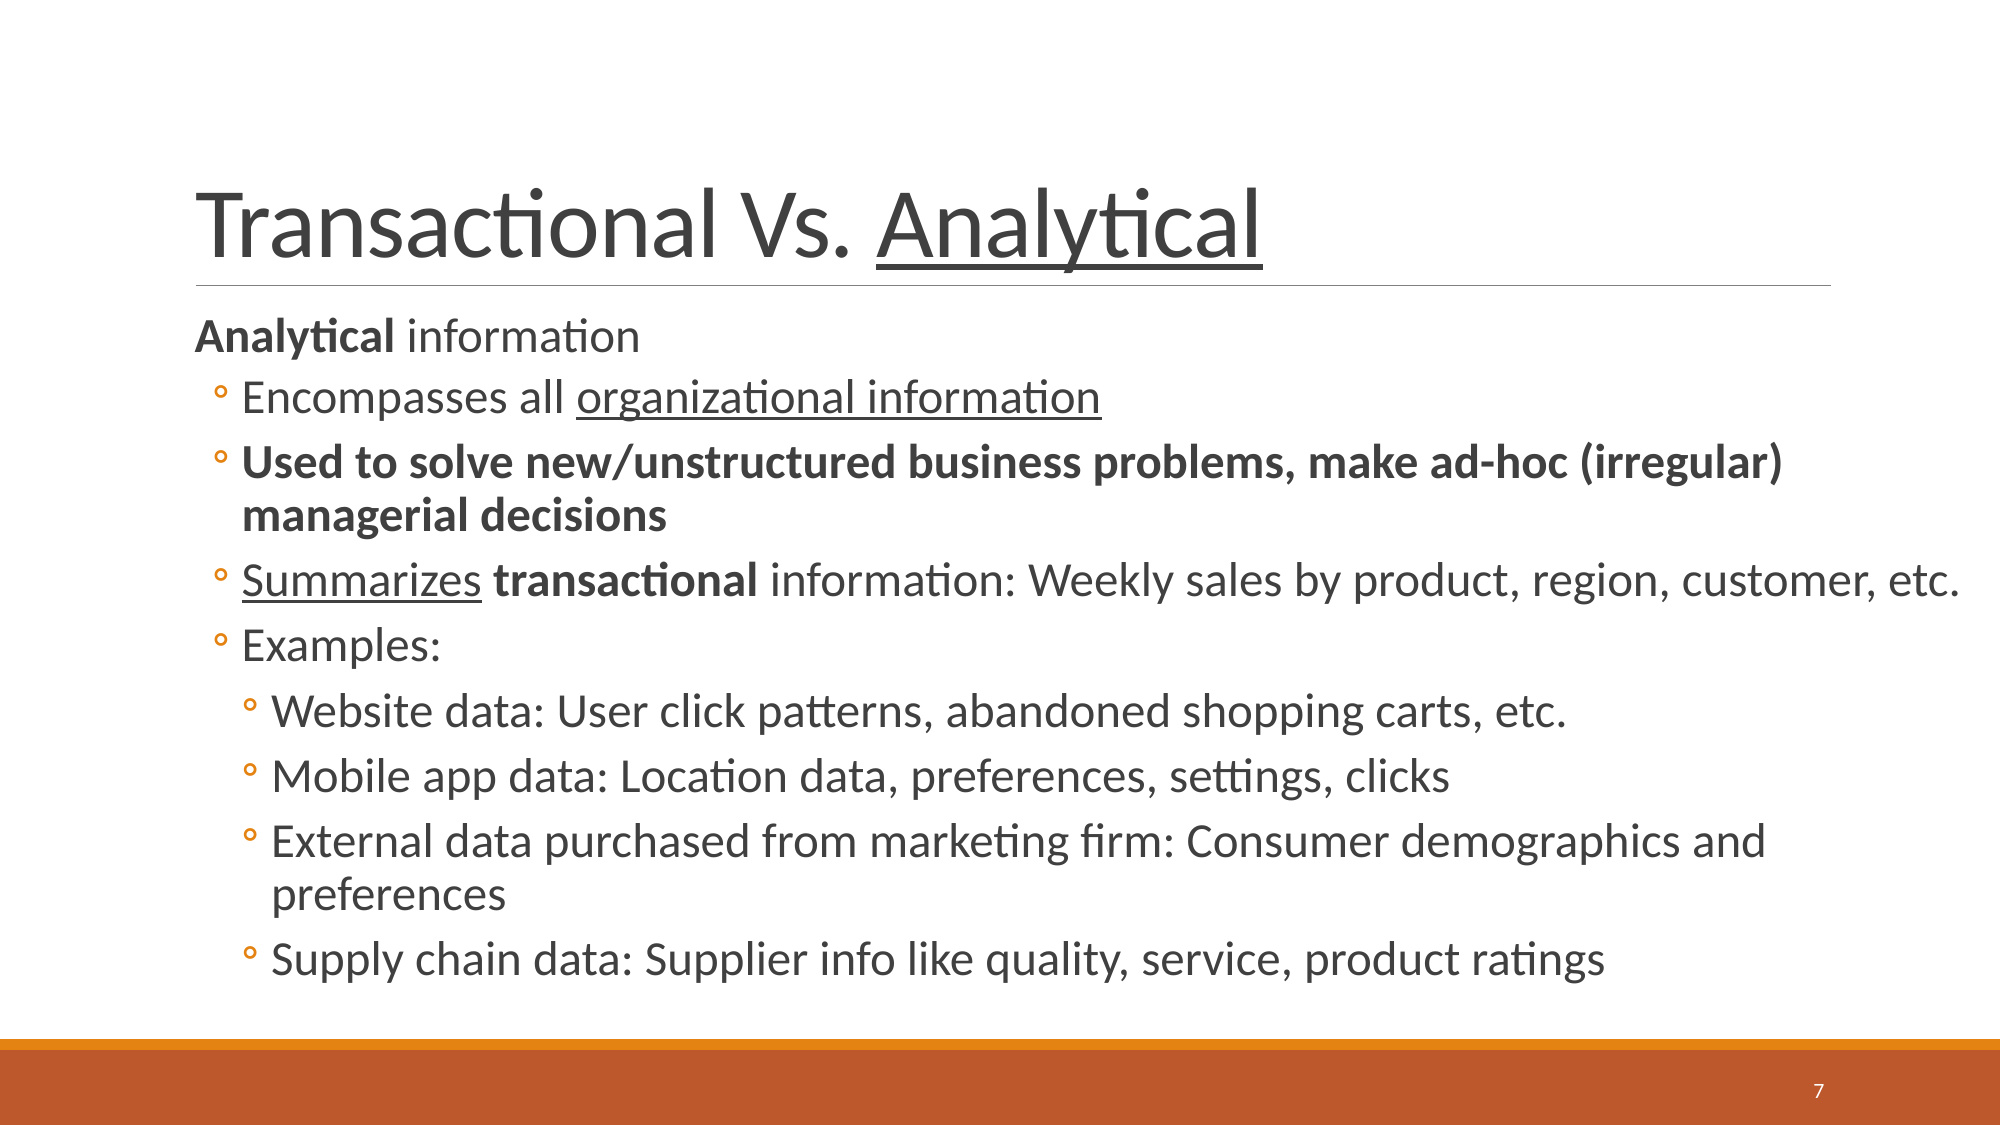

# Transactional Vs. Analytical
Analytical information
Encompasses all organizational information
Used to solve new/unstructured business problems, make ad-hoc (irregular) managerial decisions
Summarizes transactional information: Weekly sales by product, region, customer, etc.
Examples:
Website data: User click patterns, abandoned shopping carts, etc.
Mobile app data: Location data, preferences, settings, clicks
External data purchased from marketing firm: Consumer demographics and preferences
Supply chain data: Supplier info like quality, service, product ratings
7